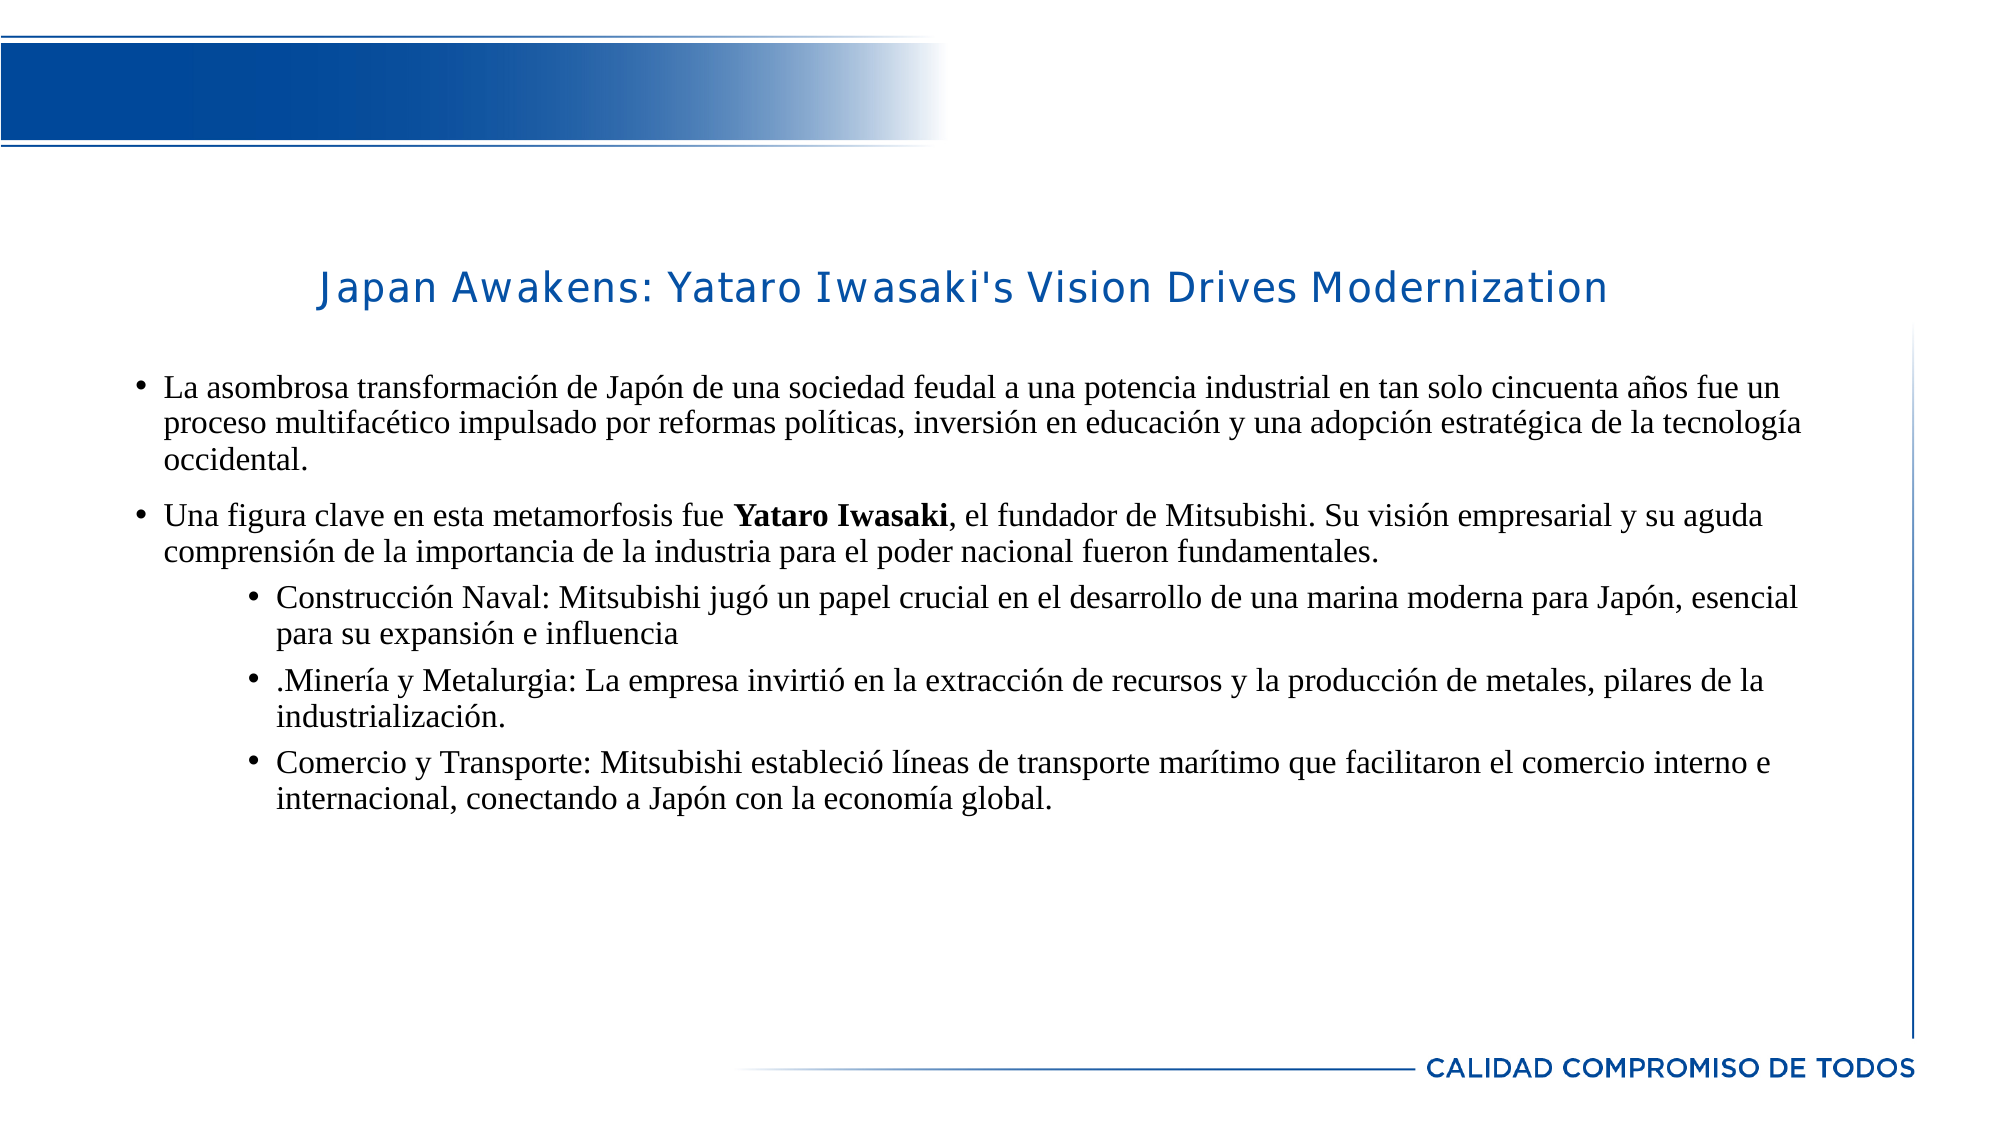

# Japan Awakens: Yataro Iwasaki's Vision Drives Modernization
La asombrosa transformación de Japón de una sociedad feudal a una potencia industrial en tan solo cincuenta años fue un proceso multifacético impulsado por reformas políticas, inversión en educación y una adopción estratégica de la tecnología occidental.
Una figura clave en esta metamorfosis fue Yataro Iwasaki, el fundador de Mitsubishi. Su visión empresarial y su aguda comprensión de la importancia de la industria para el poder nacional fueron fundamentales.
Construcción Naval: Mitsubishi jugó un papel crucial en el desarrollo de una marina moderna para Japón, esencial para su expansión e influencia
.Minería y Metalurgia: La empresa invirtió en la extracción de recursos y la producción de metales, pilares de la industrialización.
Comercio y Transporte: Mitsubishi estableció líneas de transporte marítimo que facilitaron el comercio interno e internacional, conectando a Japón con la economía global.